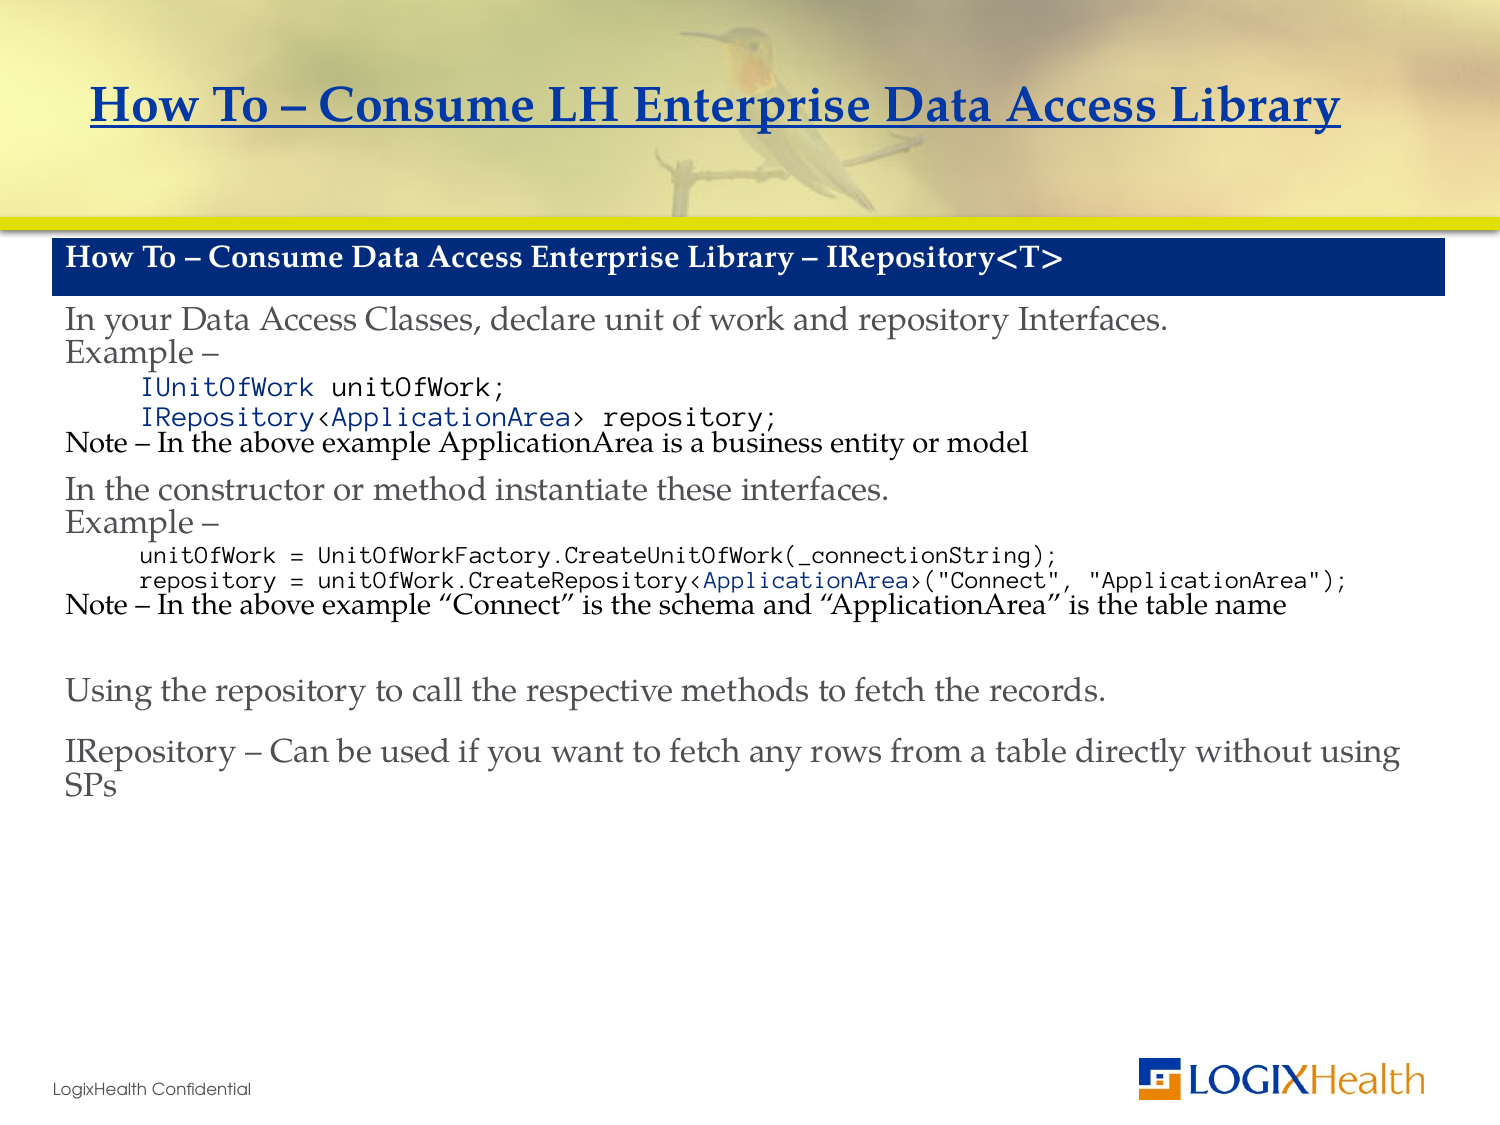

# How To – Consume LH Enterprise Data Access Library
| How To – Consume Data Access Enterprise Library – IRepository<T> |
| --- |
| In your Data Access Classes, declare unit of work and repository Interfaces. Example – IUnitOfWork unitOfWork; IRepository<ApplicationArea> repository; Note – In the above example ApplicationArea is a business entity or model |
| In the constructor or method instantiate these interfaces. Example – unitOfWork = UnitOfWorkFactory.CreateUnitOfWork(\_connectionString); repository = unitOfWork.CreateRepository<ApplicationArea>("Connect", "ApplicationArea"); Note – In the above example “Connect” is the schema and “ApplicationArea” is the table name |
| Using the repository to call the respective methods to fetch the records. |
| IRepository – Can be used if you want to fetch any rows from a table directly without using SPs |